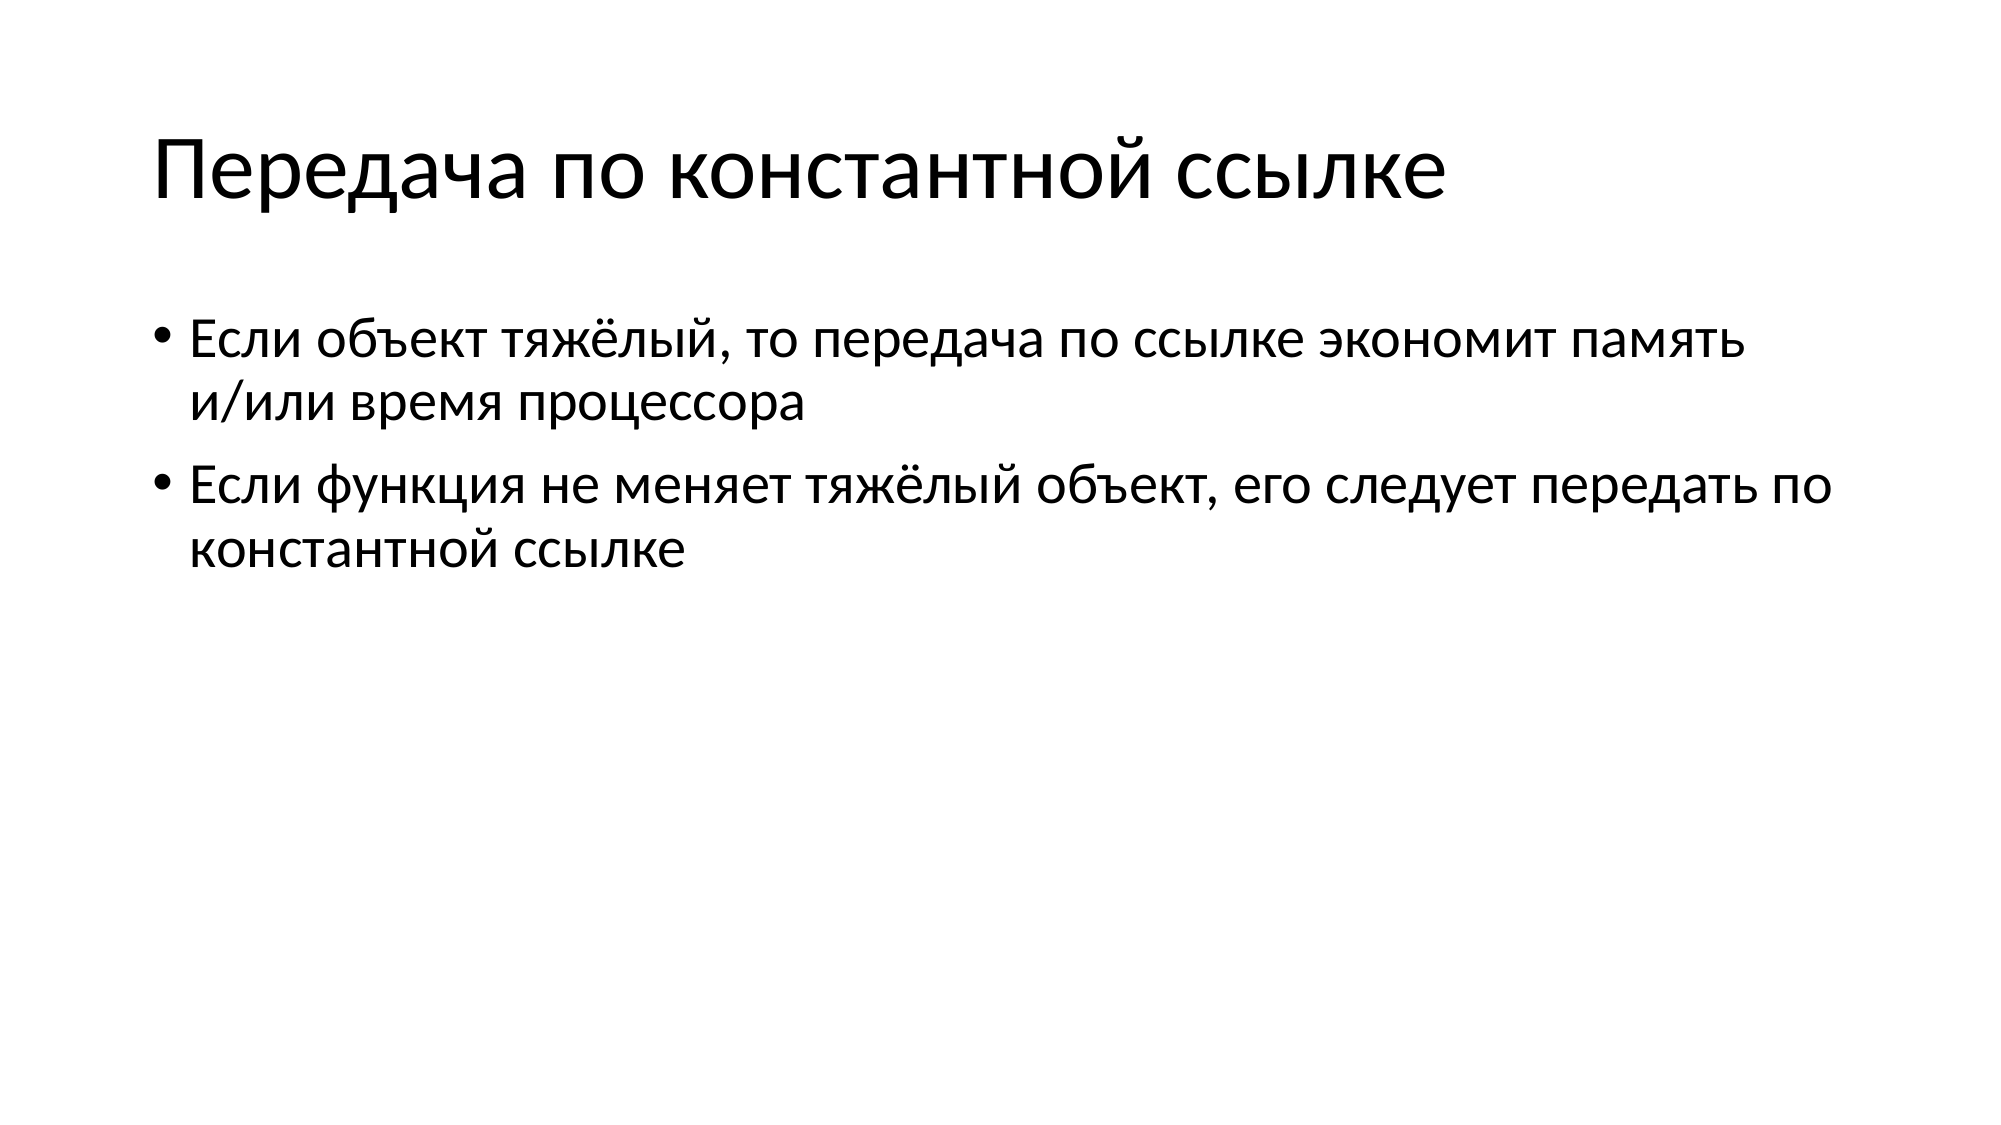

# Передача по константной ссылке
Если объект тяжёлый, то передача по ссылке экономит память и/или время процессора
Если функция не меняет тяжёлый объект, его следует передать по константной ссылке